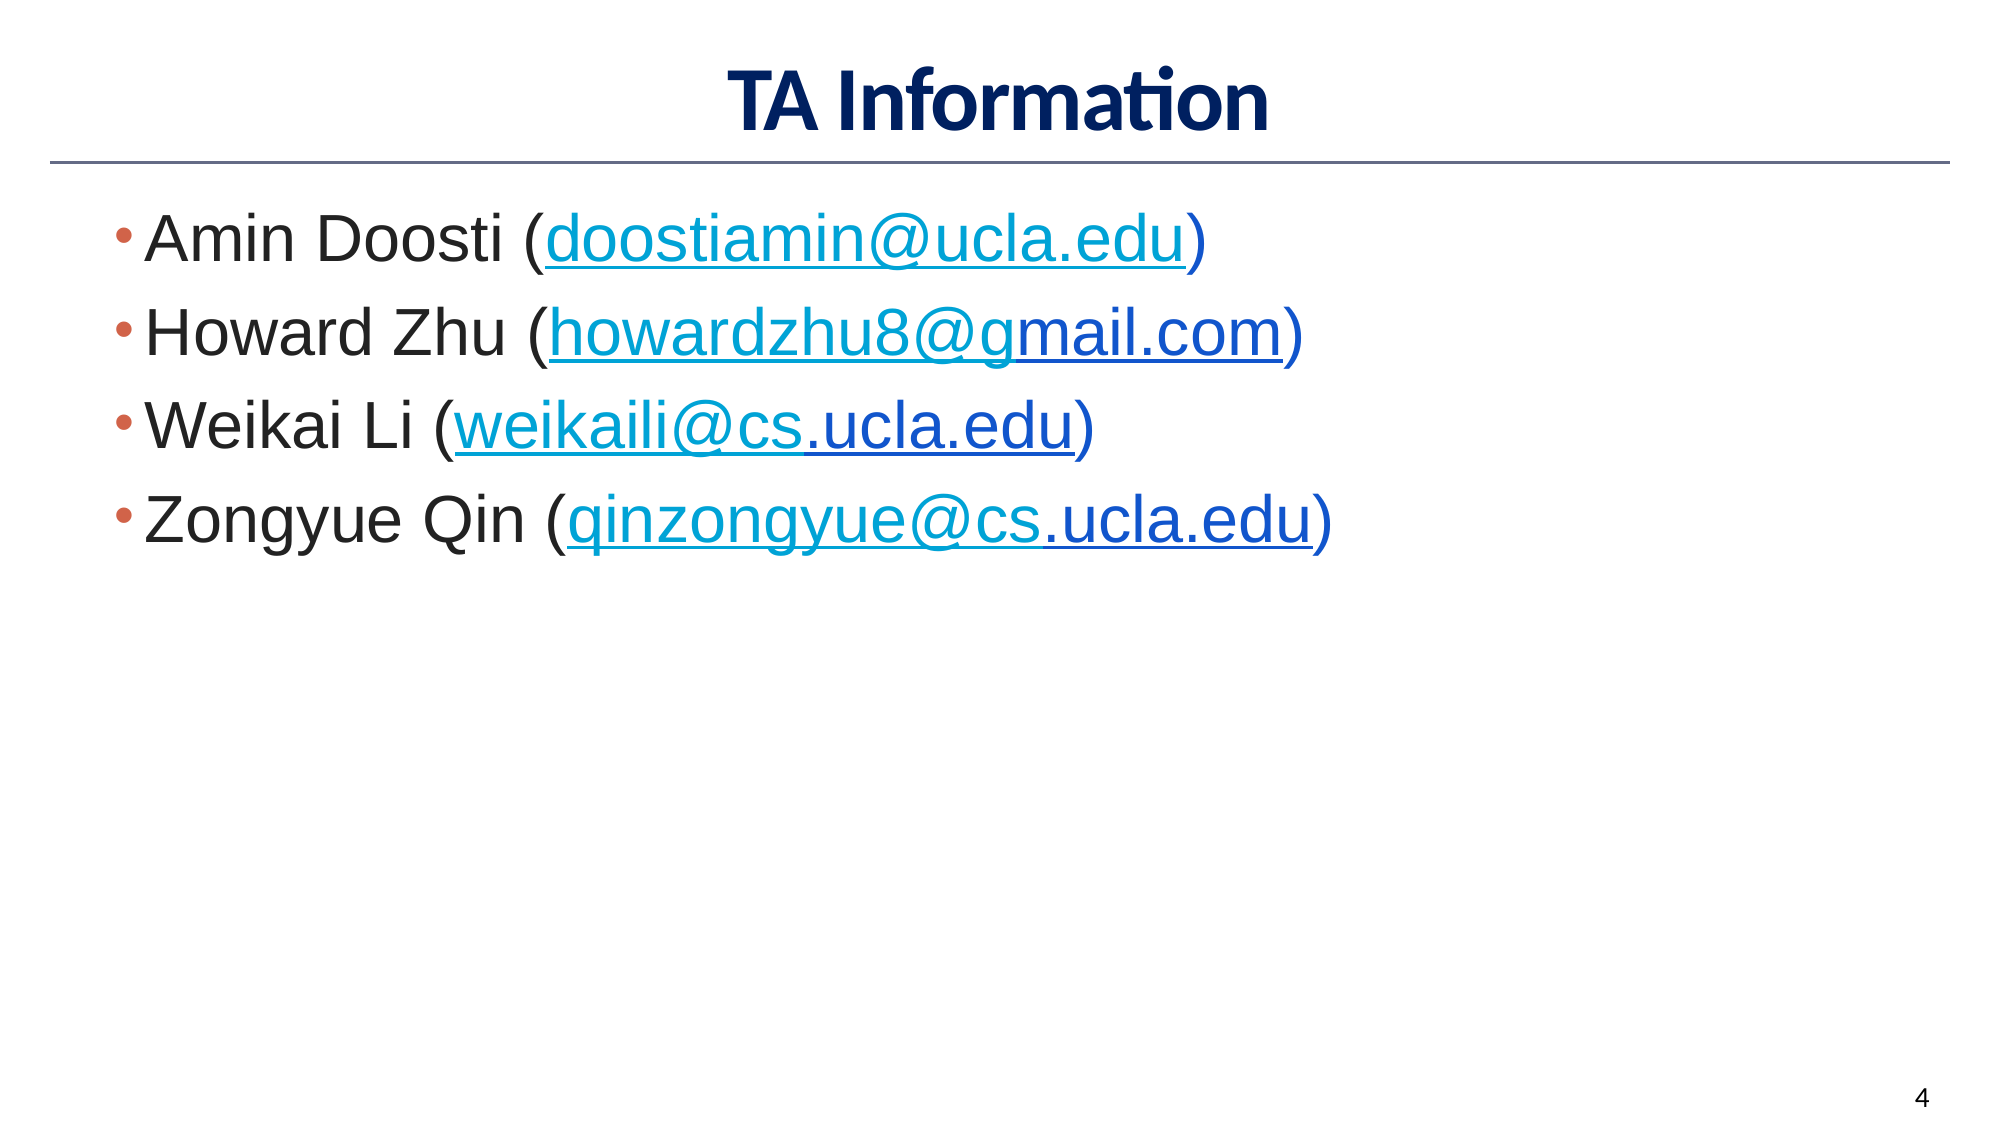

# TA Information
Amin Doosti (doostiamin@ucla.edu)
Howard Zhu (howardzhu8@gmail.com)
Weikai Li (weikaili@cs.ucla.edu)
Zongyue Qin (qinzongyue@cs.ucla.edu)

4